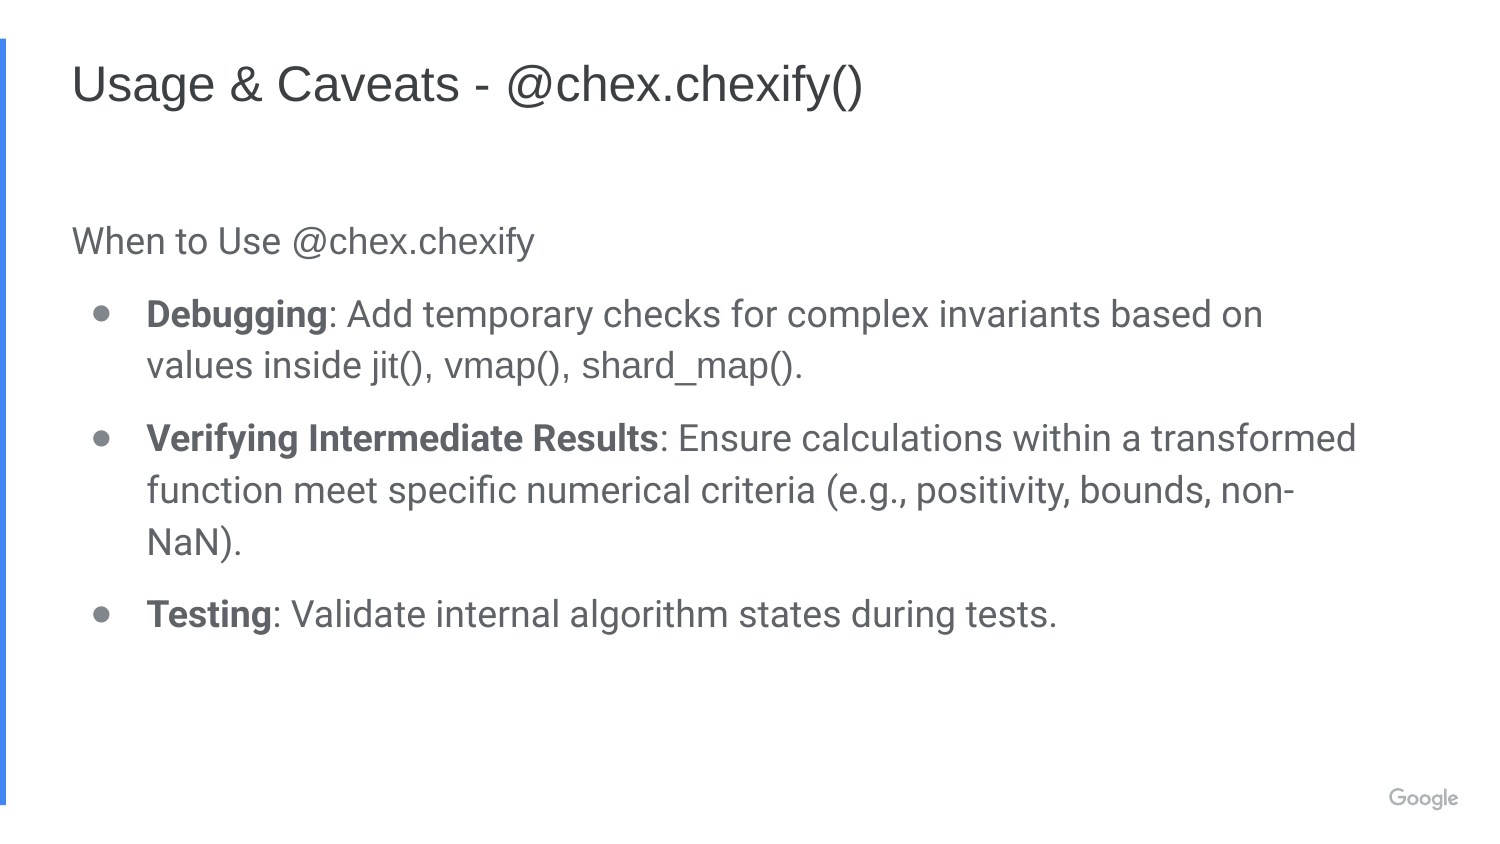

# Usage & Caveats - @chex.chexify()
When to Use @chex.chexify
Debugging: Add temporary checks for complex invariants based on values inside jit(), vmap(), shard_map().
Verifying Intermediate Results: Ensure calculations within a transformed function meet specific numerical criteria (e.g., positivity, bounds, non-NaN).
Testing: Validate internal algorithm states during tests.